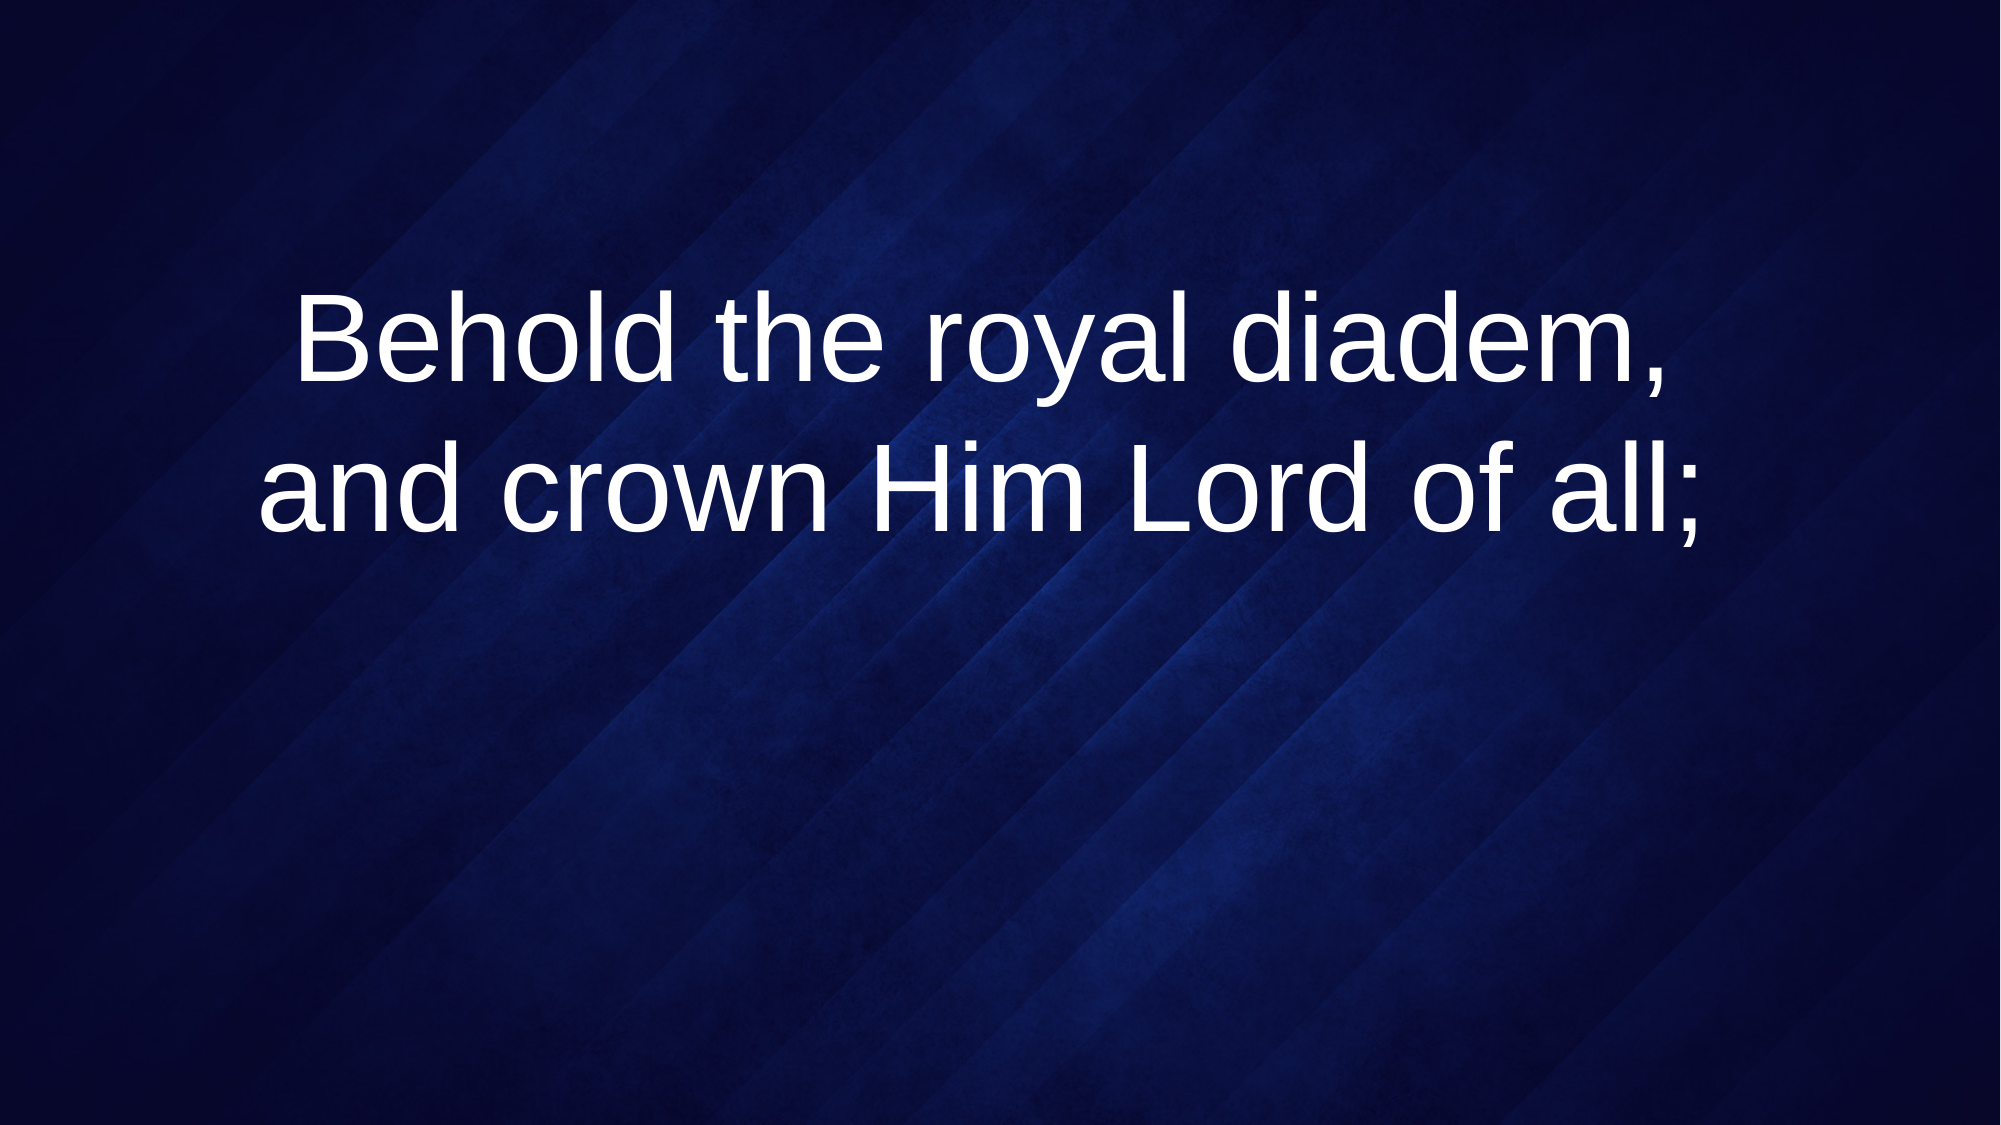

# Behold the royal diadem, and crown Him Lord of all;